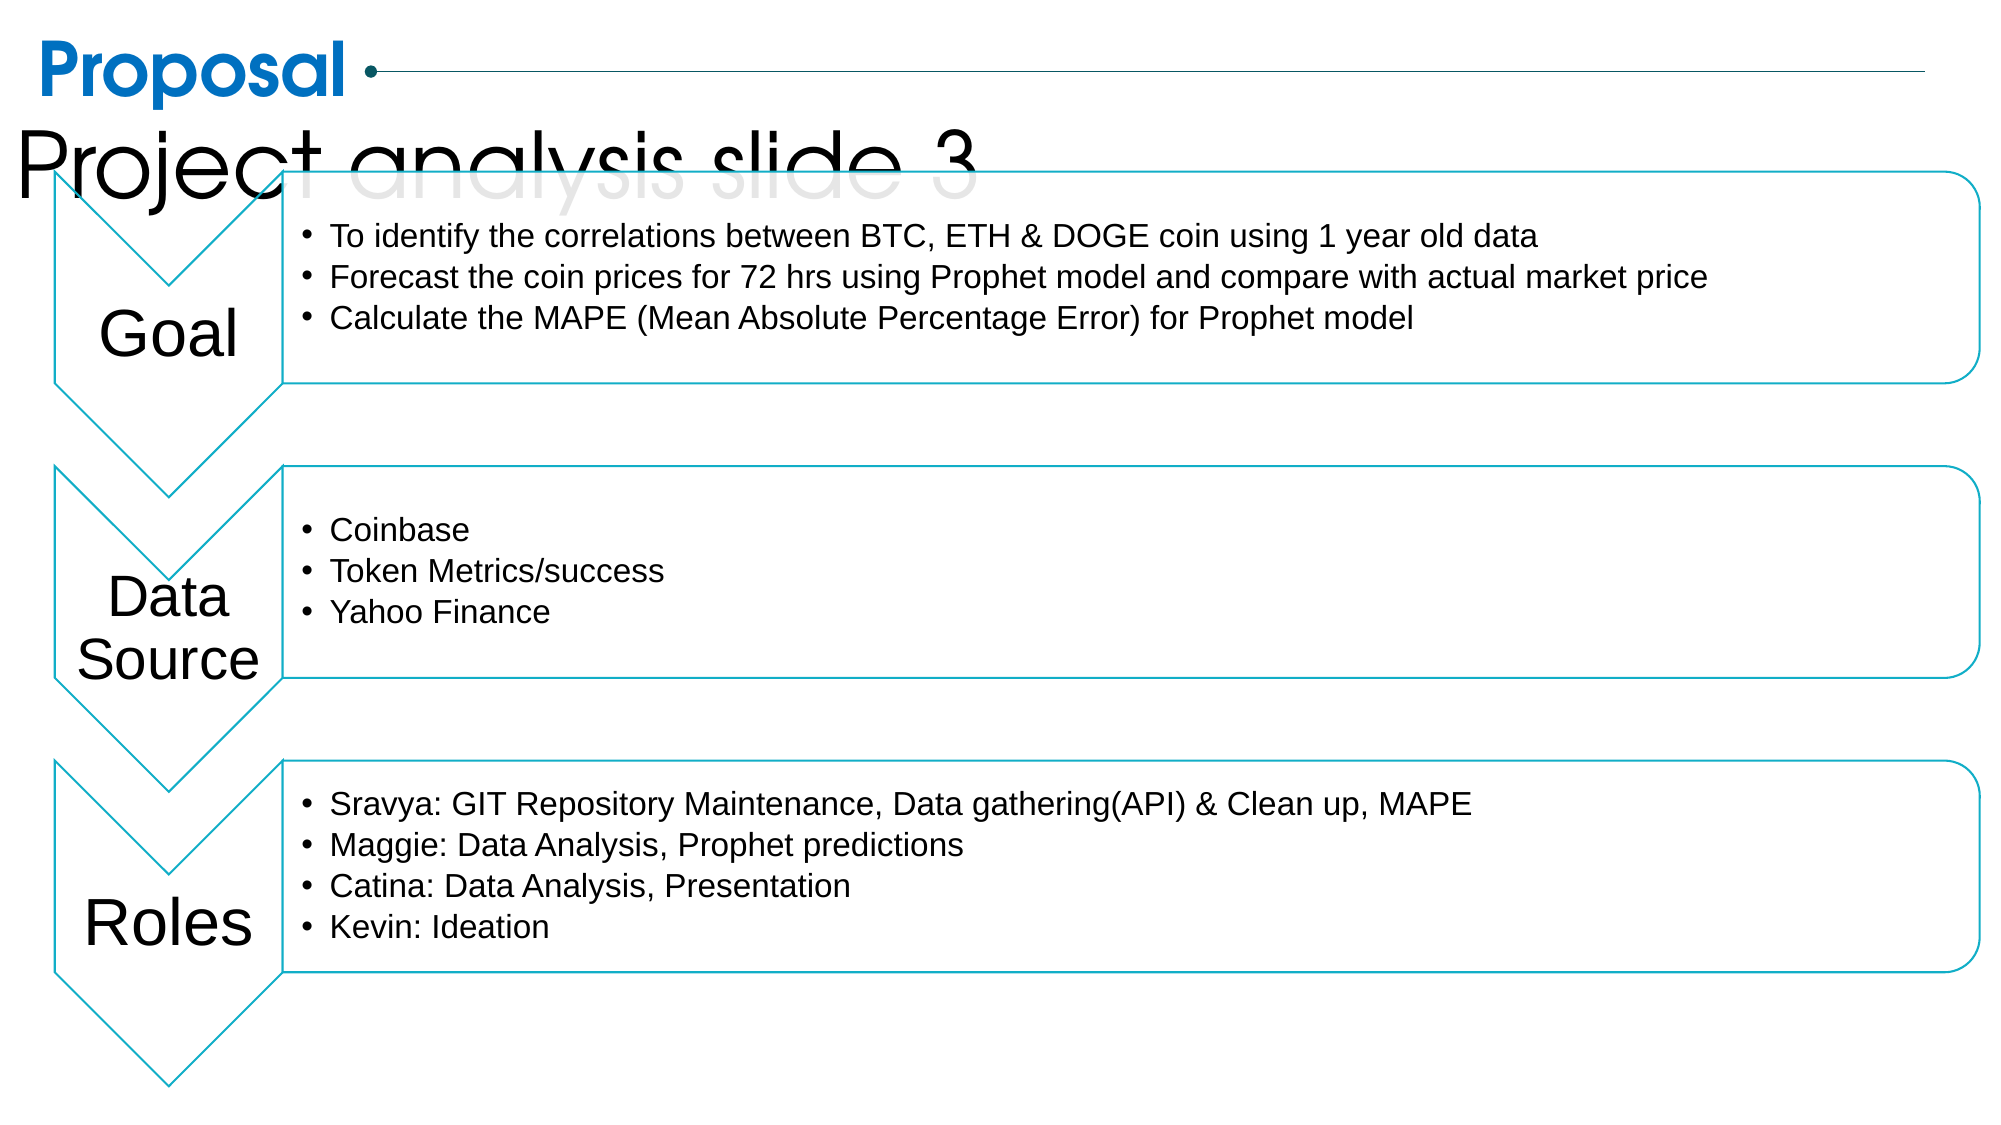

Proposal
Project analysis slide 3
Goal
To identify the correlations between BTC, ETH & DOGE coin using 1 year old data
Forecast the coin prices for 72 hrs using Prophet model and compare with actual market price
Calculate the MAPE (Mean Absolute Percentage Error) for Prophet model
Data Source
Coinbase
Token Metrics/success
Yahoo Finance
Roles
Sravya: GIT Repository Maintenance, Data gathering(API) & Clean up, MAPE
Maggie: Data Analysis, Prophet predictions
Catina: Data Analysis, Presentation
Kevin: Ideation
BTC (Bitcoin)

 Limited supply of 21 million
 Widely accepted and widely used